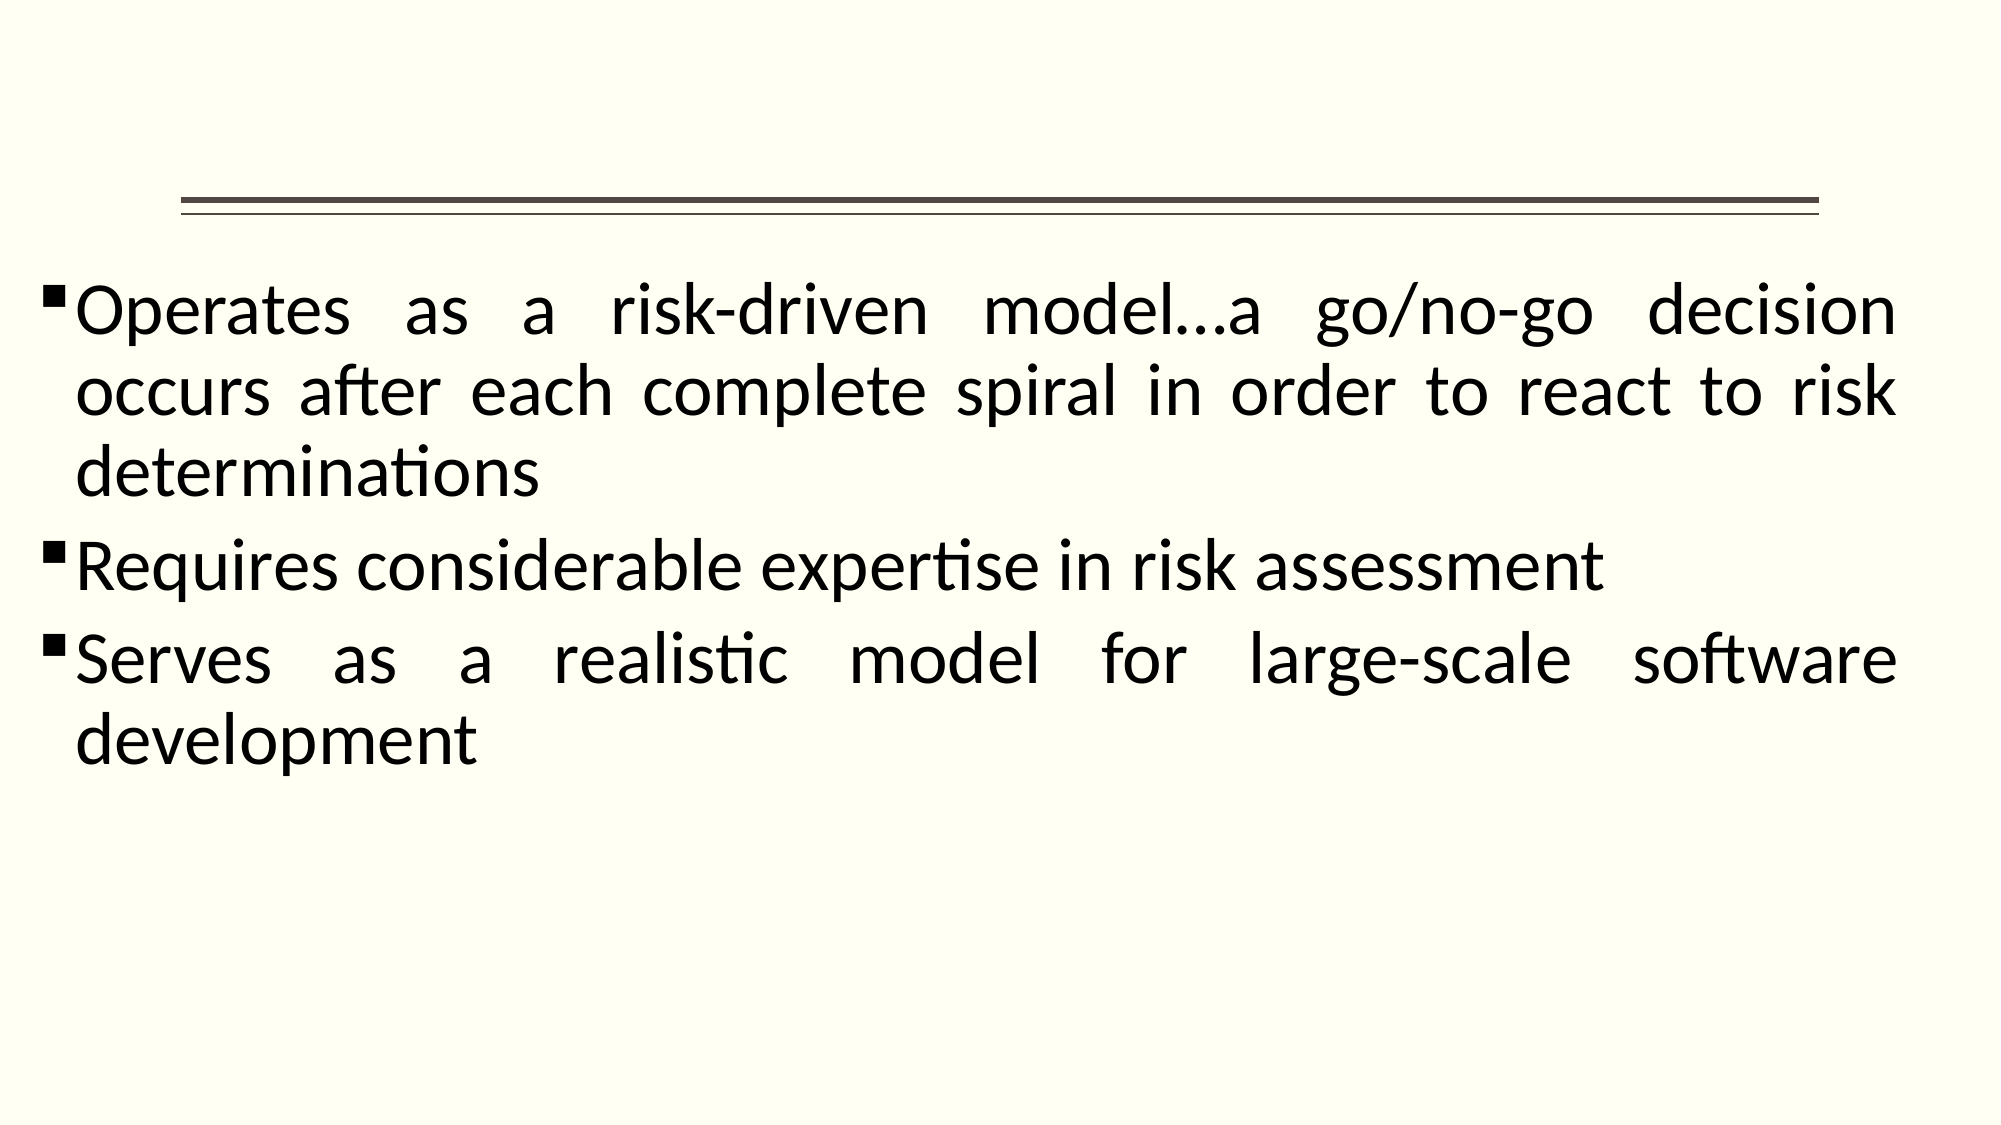

Operates as a risk-driven model…a go/no-go decision occurs after each complete spiral in order to react to risk determinations
Requires considerable expertise in risk assessment
Serves as a realistic model for large-scale software development